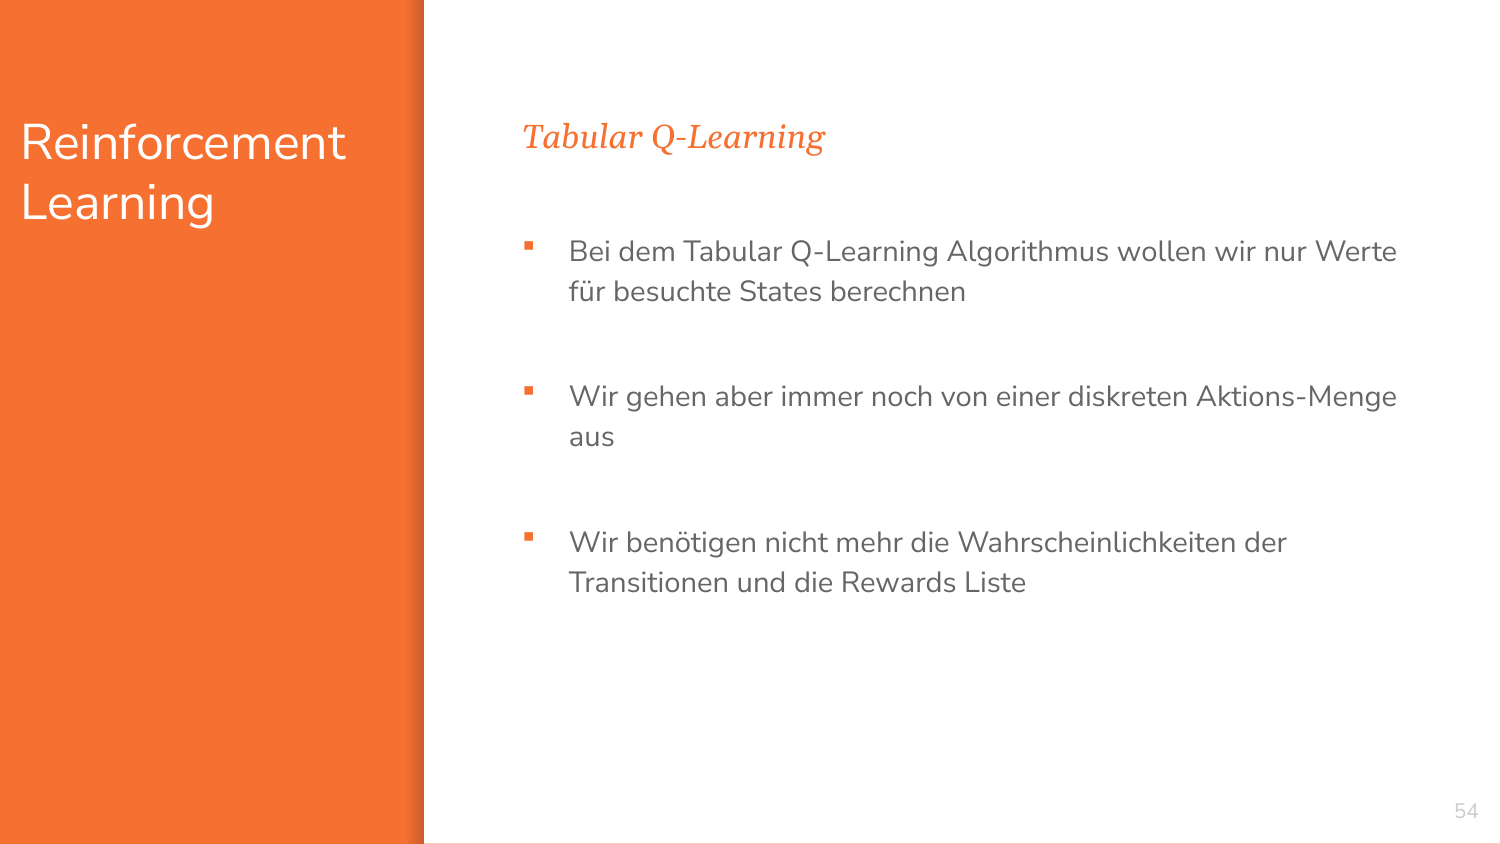

# Reinforcement Learning
Tabular Q-Learning
Bei dem Tabular Q-Learning Algorithmus wollen wir nur Werte für besuchte States berechnen

Wir gehen aber immer noch von einer diskreten Aktions-Menge aus

Wir benötigen nicht mehr die Wahrscheinlichkeiten der Transitionen und die Rewards Liste

54